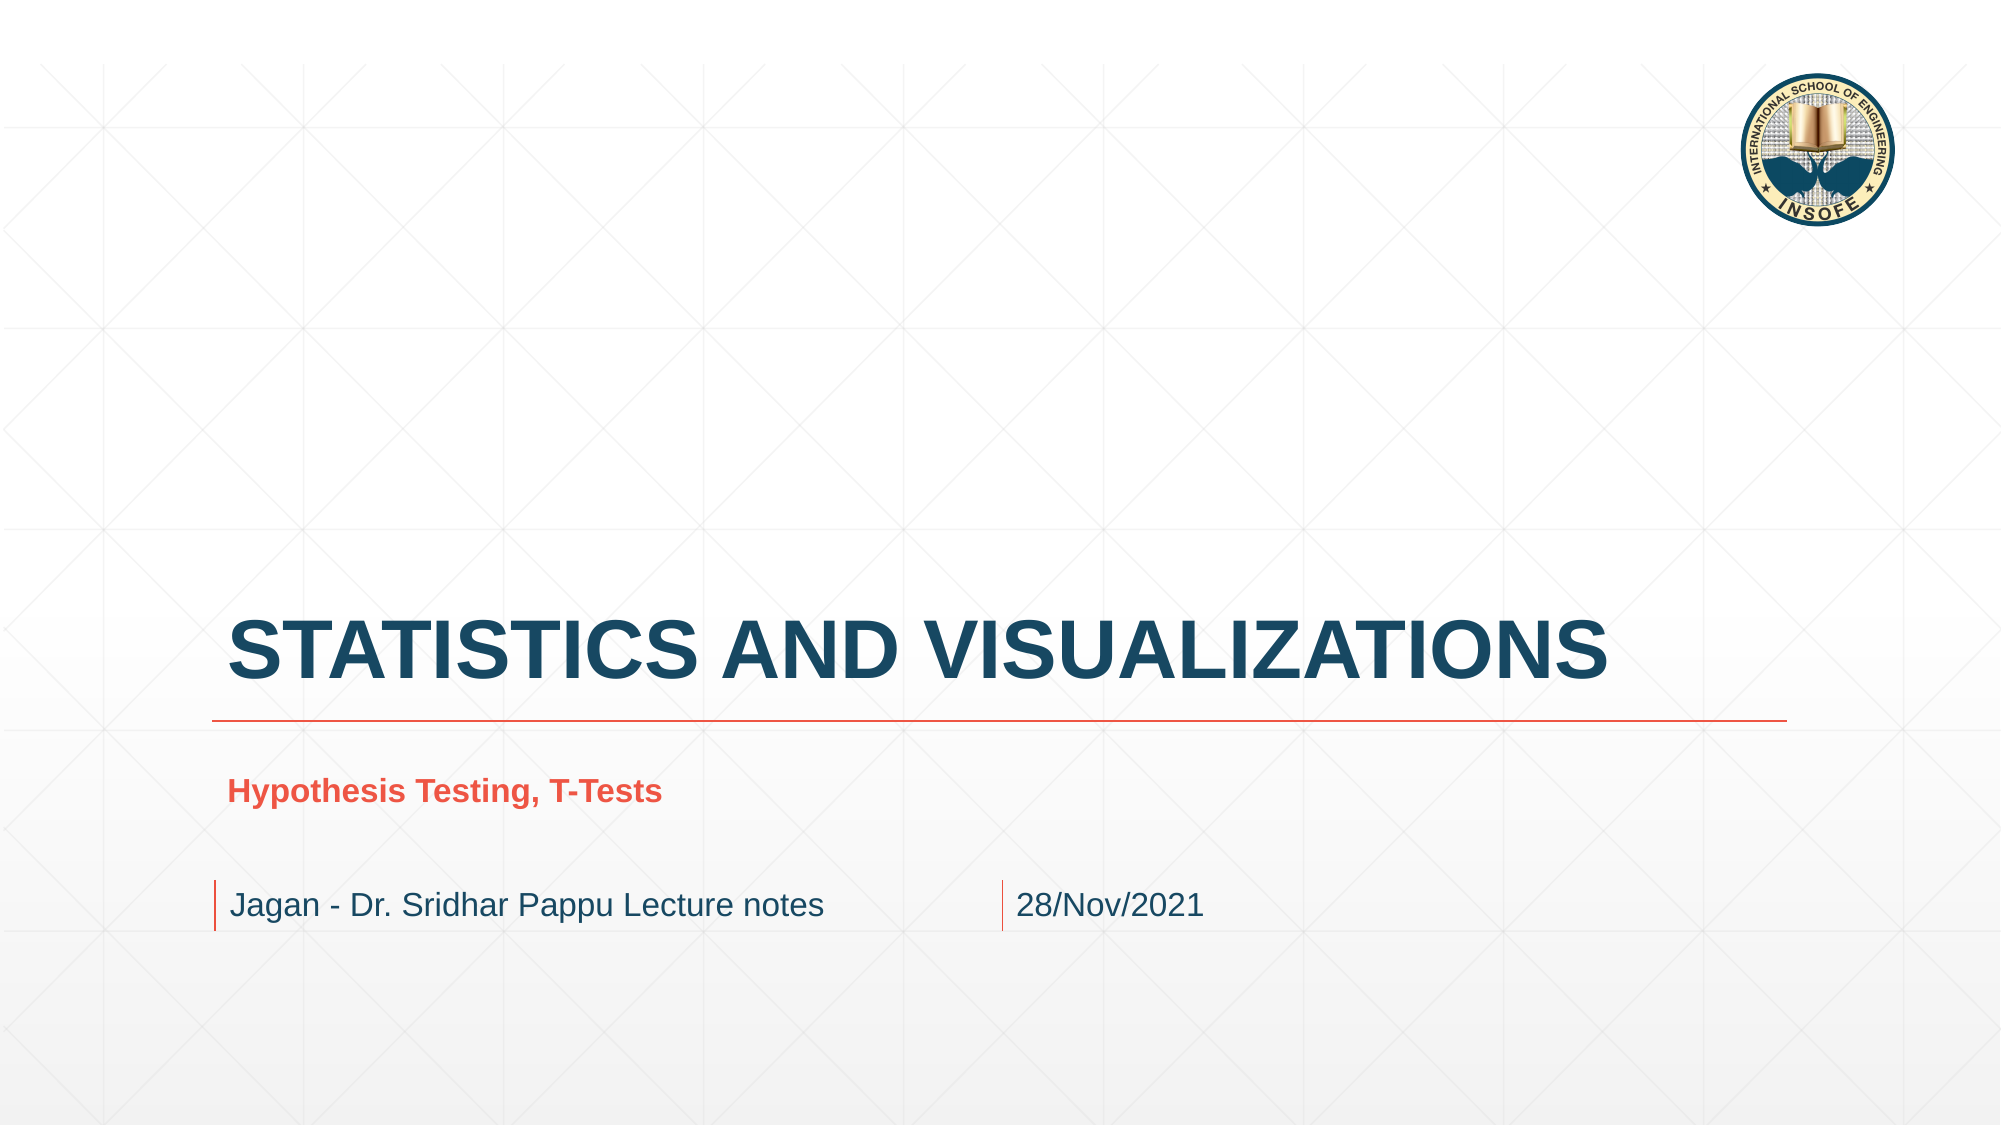

# STATISTICS AND VISUALIZATIONS
Hypothesis Testing, T-Tests

Jagan - Dr. Sridhar Pappu Lecture notes
28/Nov/2021